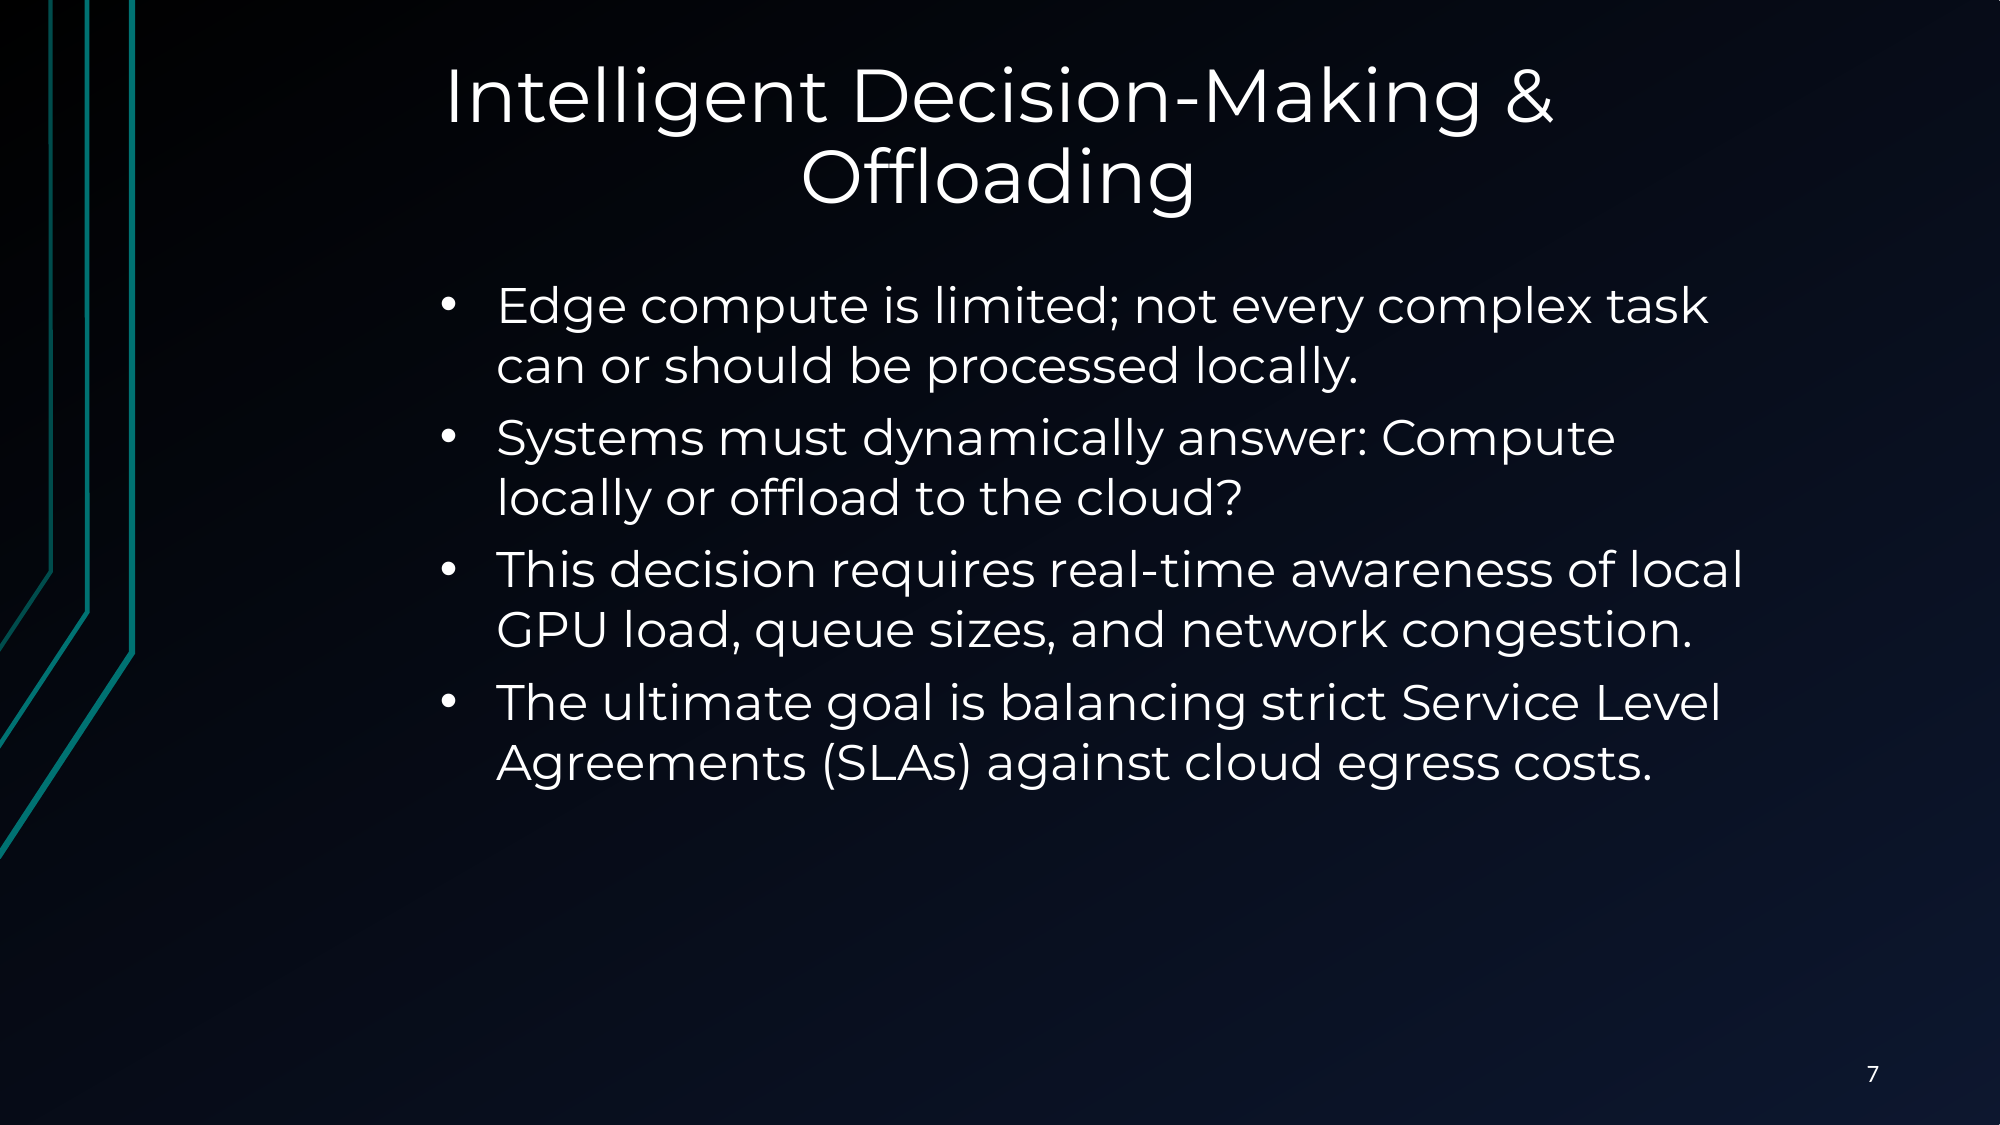

# Intelligent Decision-Making & Offloading
Edge compute is limited; not every complex task can or should be processed locally.
Systems must dynamically answer: Compute locally or offload to the cloud?
This decision requires real-time awareness of local GPU load, queue sizes, and network congestion.
The ultimate goal is balancing strict Service Level Agreements (SLAs) against cloud egress costs.
7